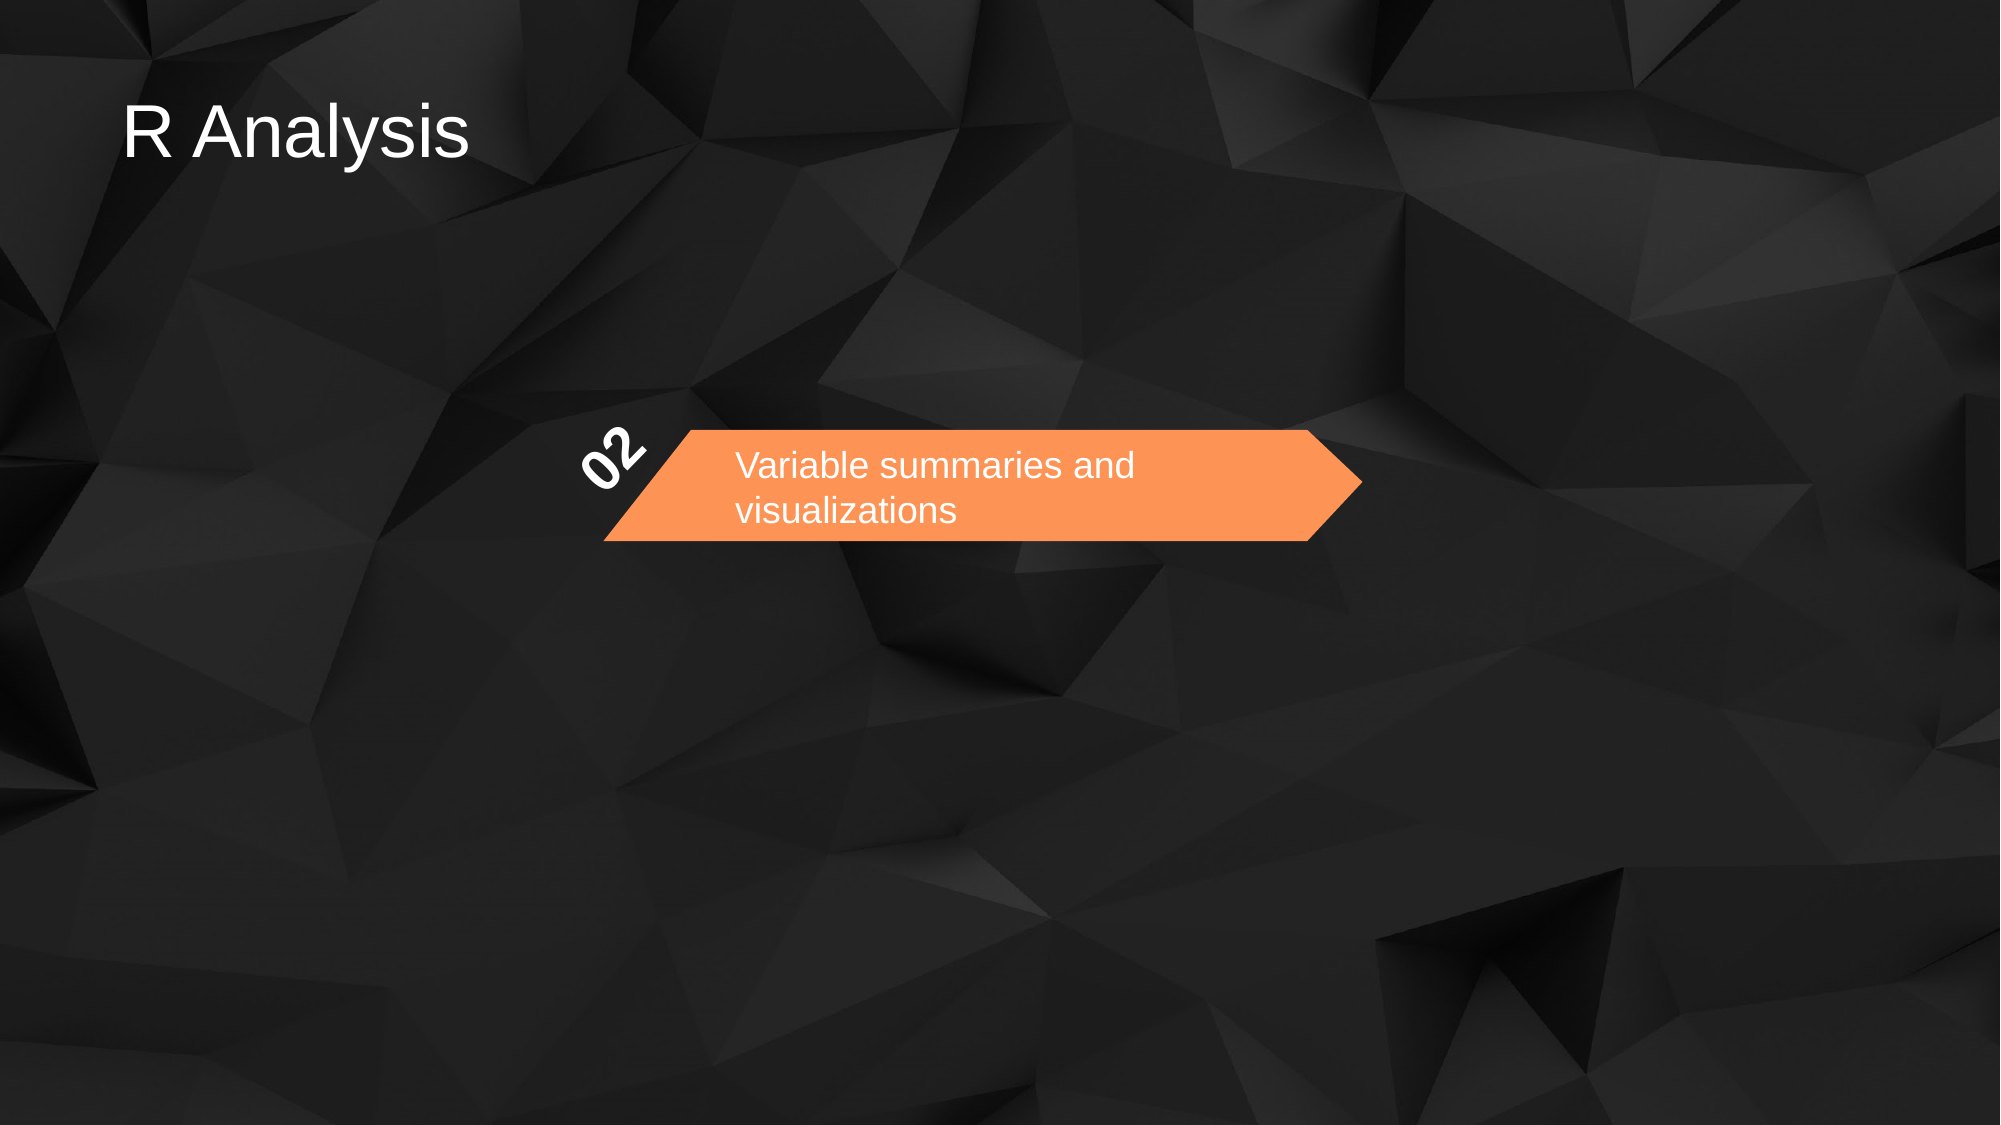

R Analysis
02

Variable summaries and visualizations